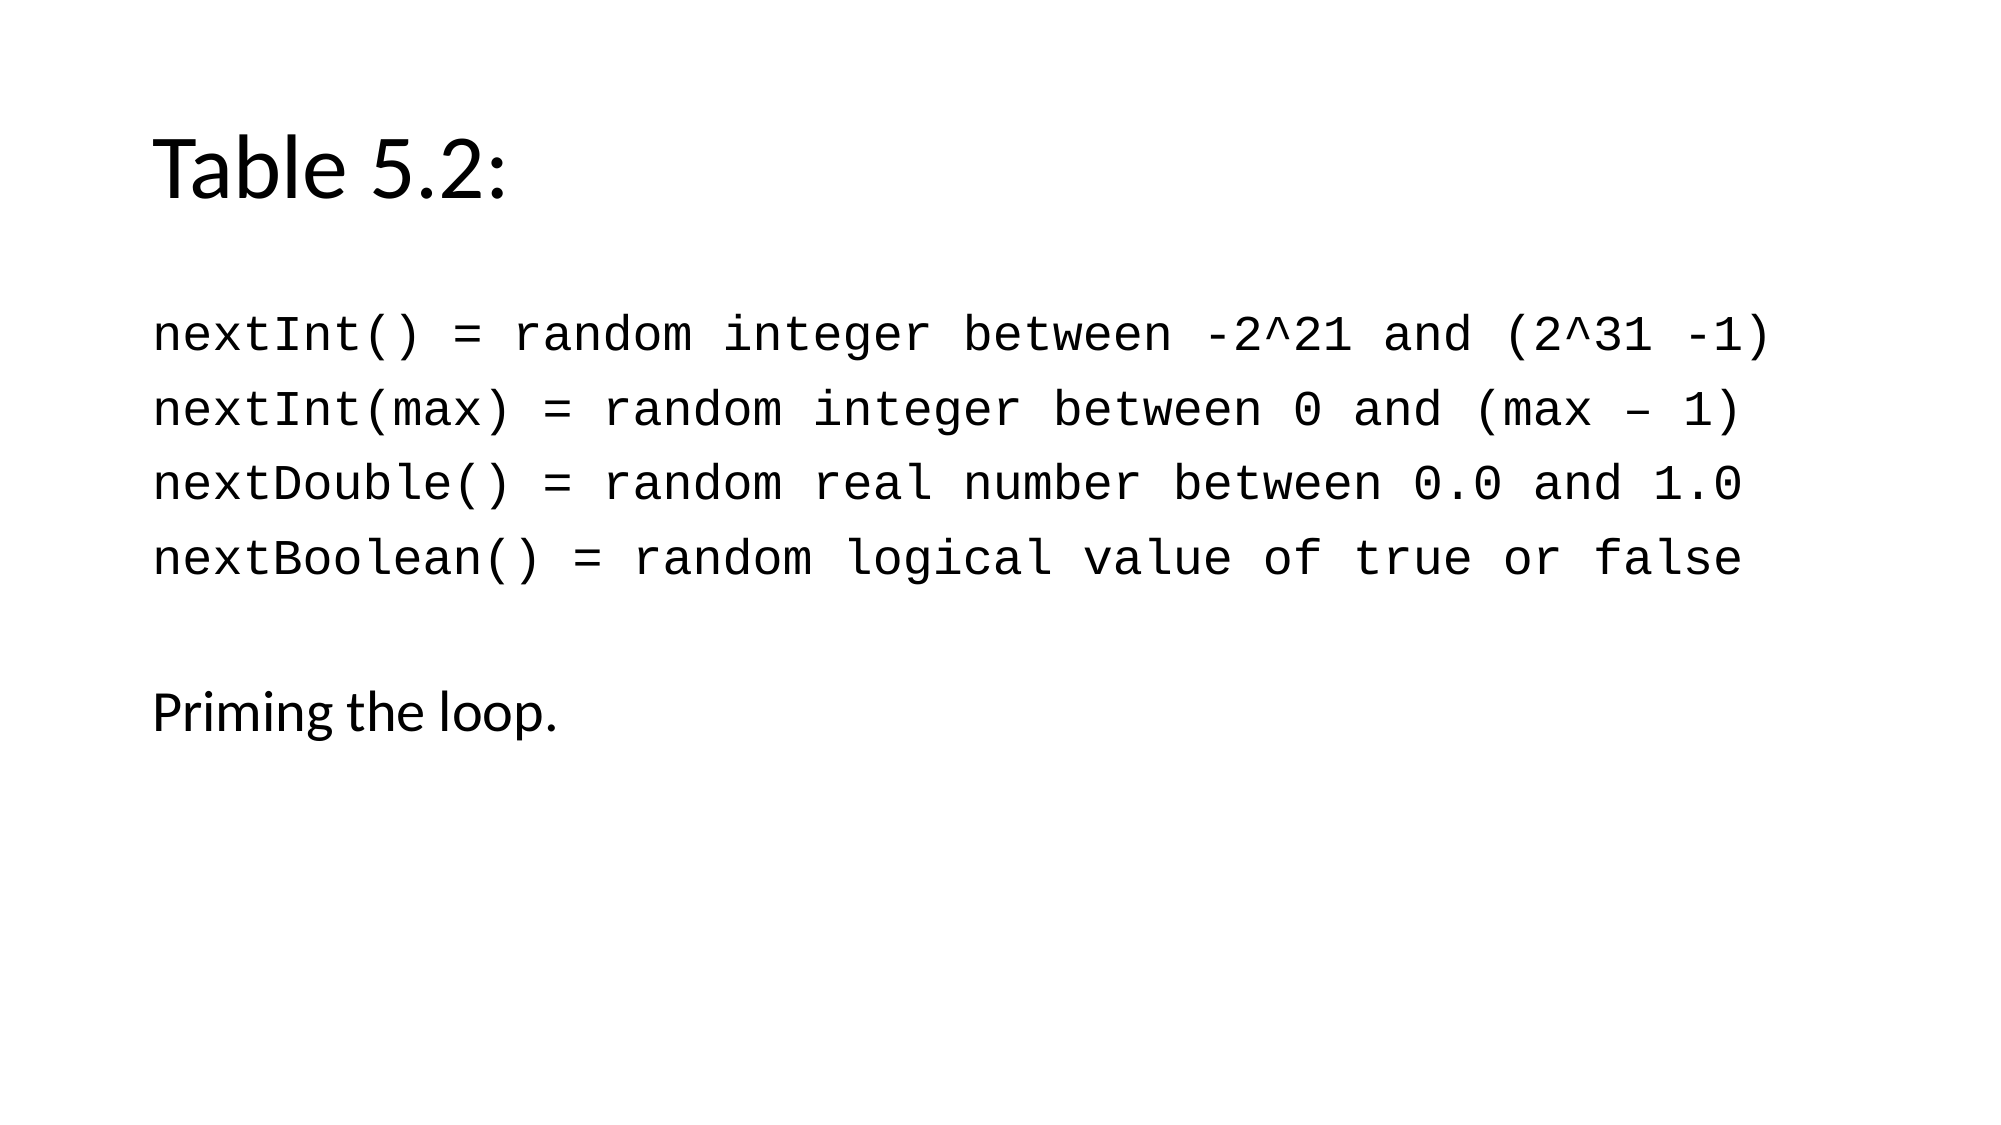

# Table 5.2:
nextInt() = random integer between -2^21 and (2^31 -1)
nextInt(max) = random integer between 0 and (max – 1)
nextDouble() = random real number between 0.0 and 1.0
nextBoolean() = random logical value of true or false

Priming the loop.